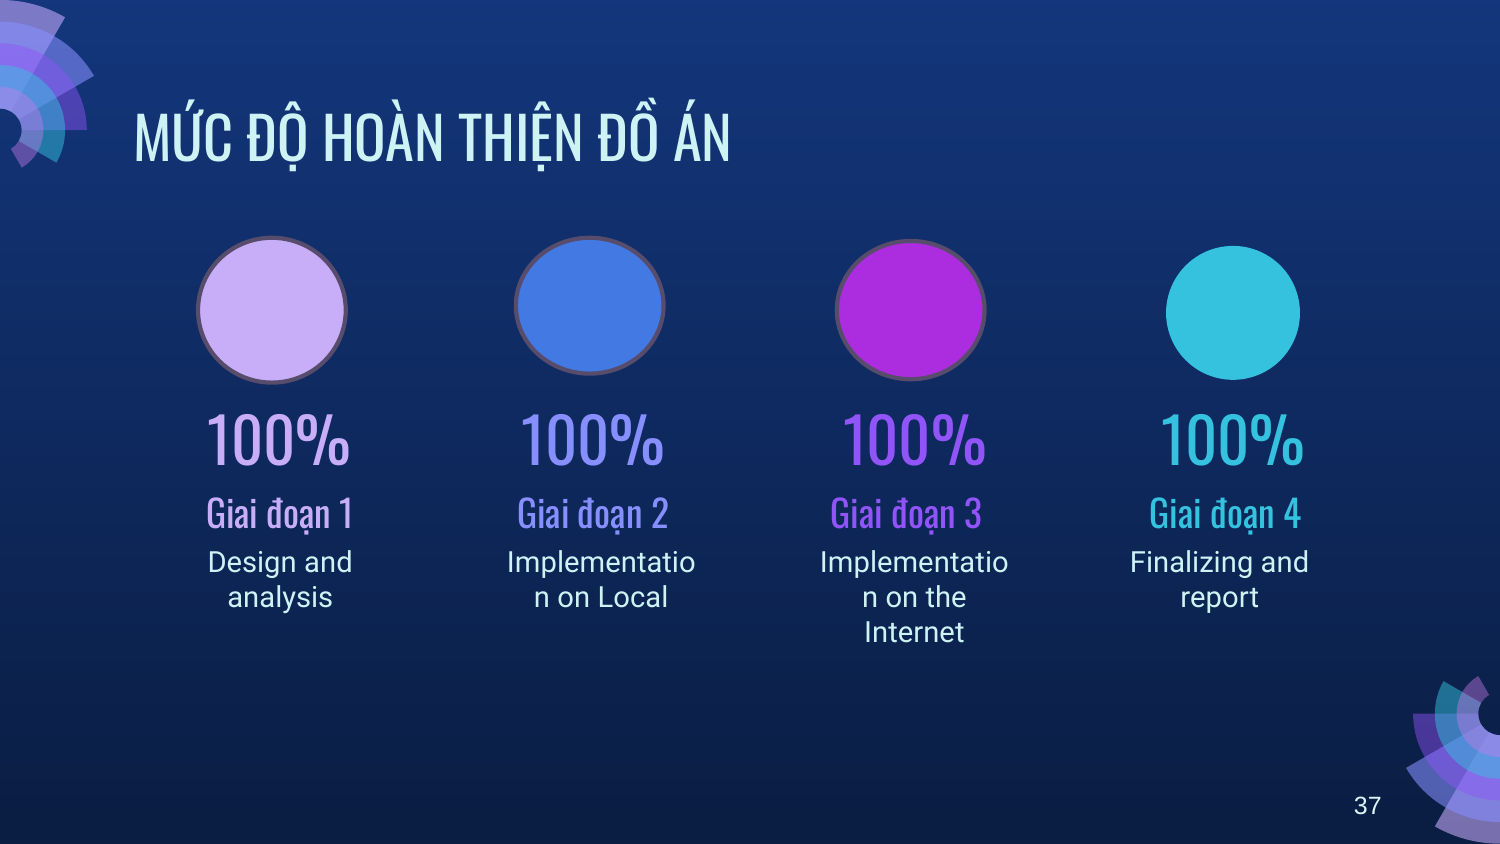

# MỨC ĐỘ HOÀN THIỆN ĐỒ ÁN

100%
100%
100%
100%
Giai đoạn 1
Giai đoạn 2
Giai đoạn 3
Giai đoạn 4
Design and analysis
Implementation on Local

Implementation on the Internet

Finalizing and report
37